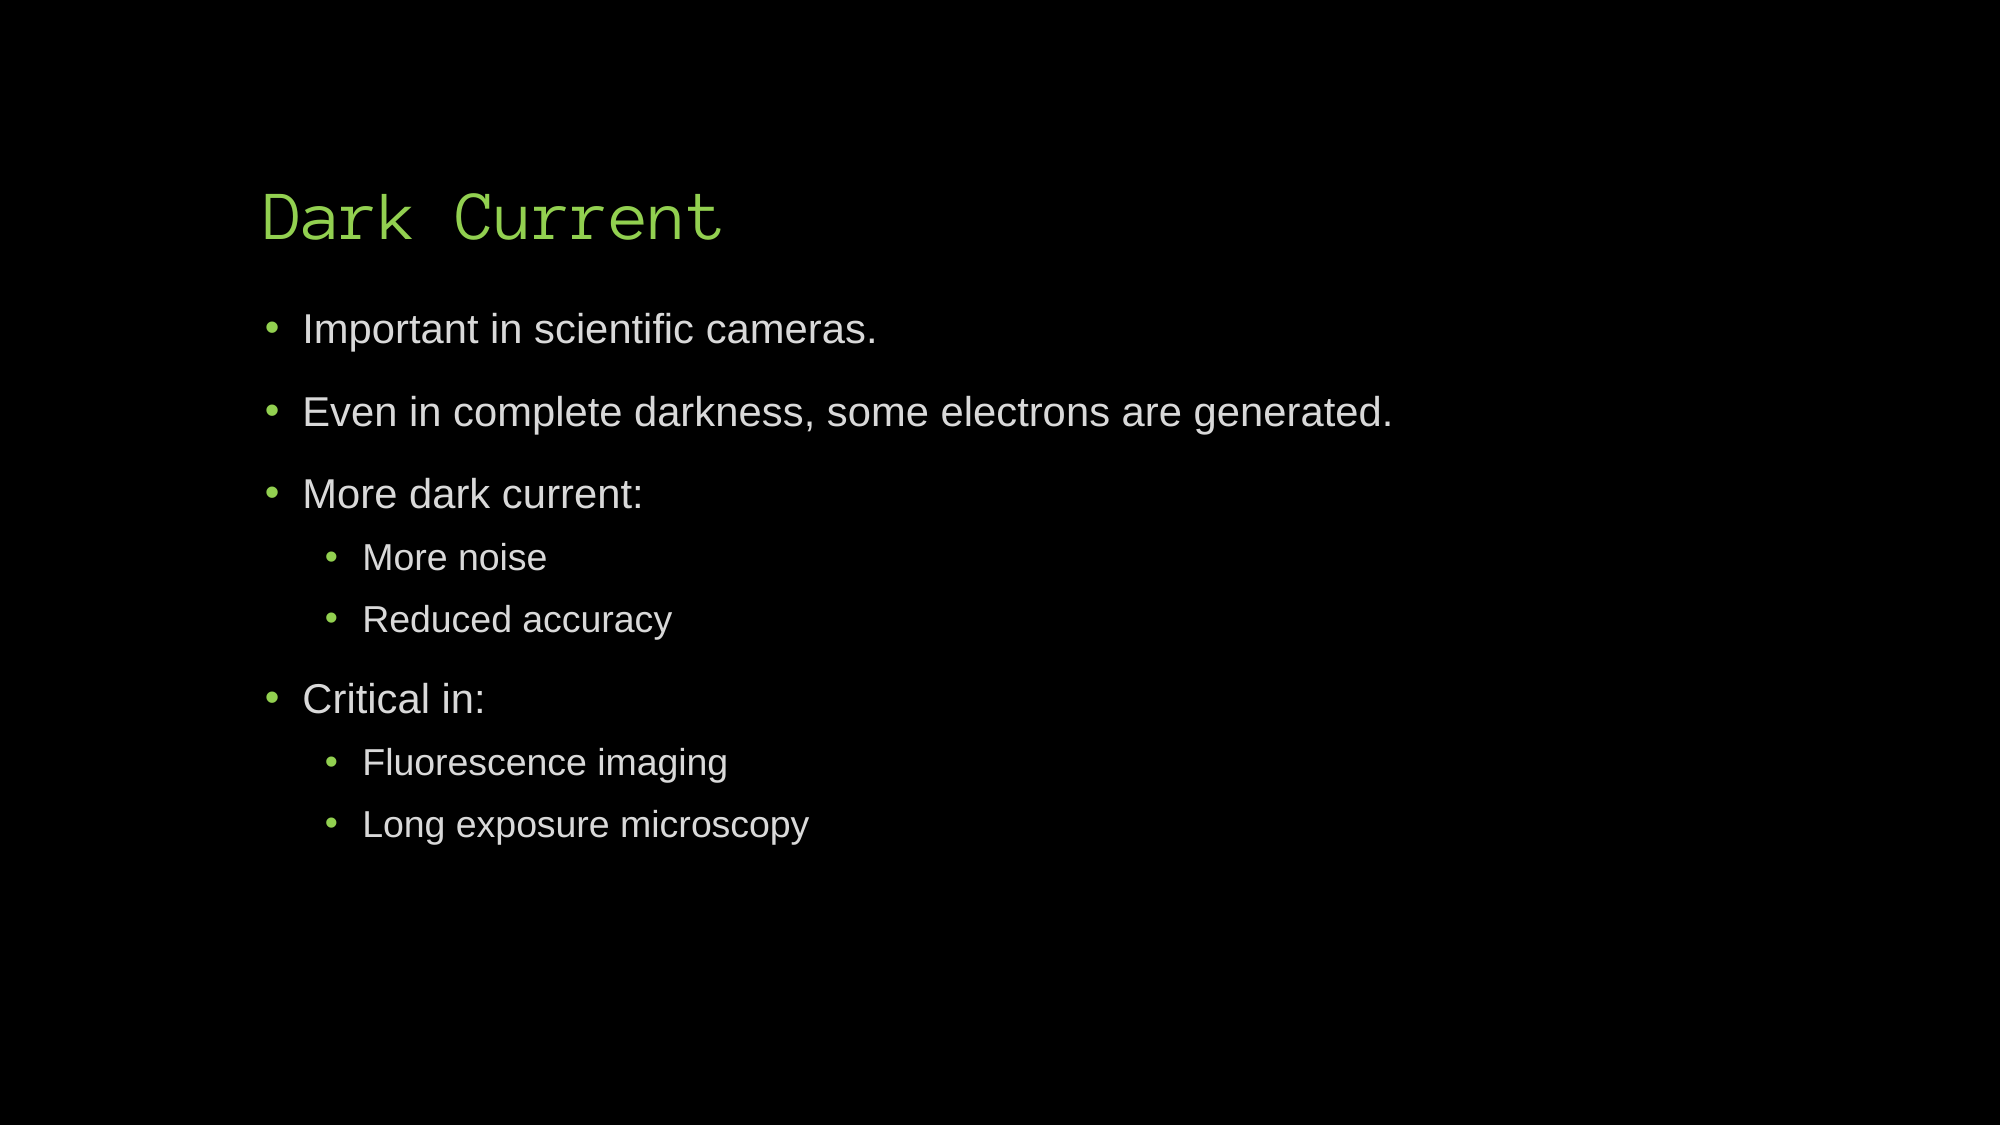

# Dark Current
Important in scientific cameras.
Even in complete darkness, some electrons are generated.
More dark current:
More noise
Reduced accuracy
Critical in:
Fluorescence imaging
Long exposure microscopy